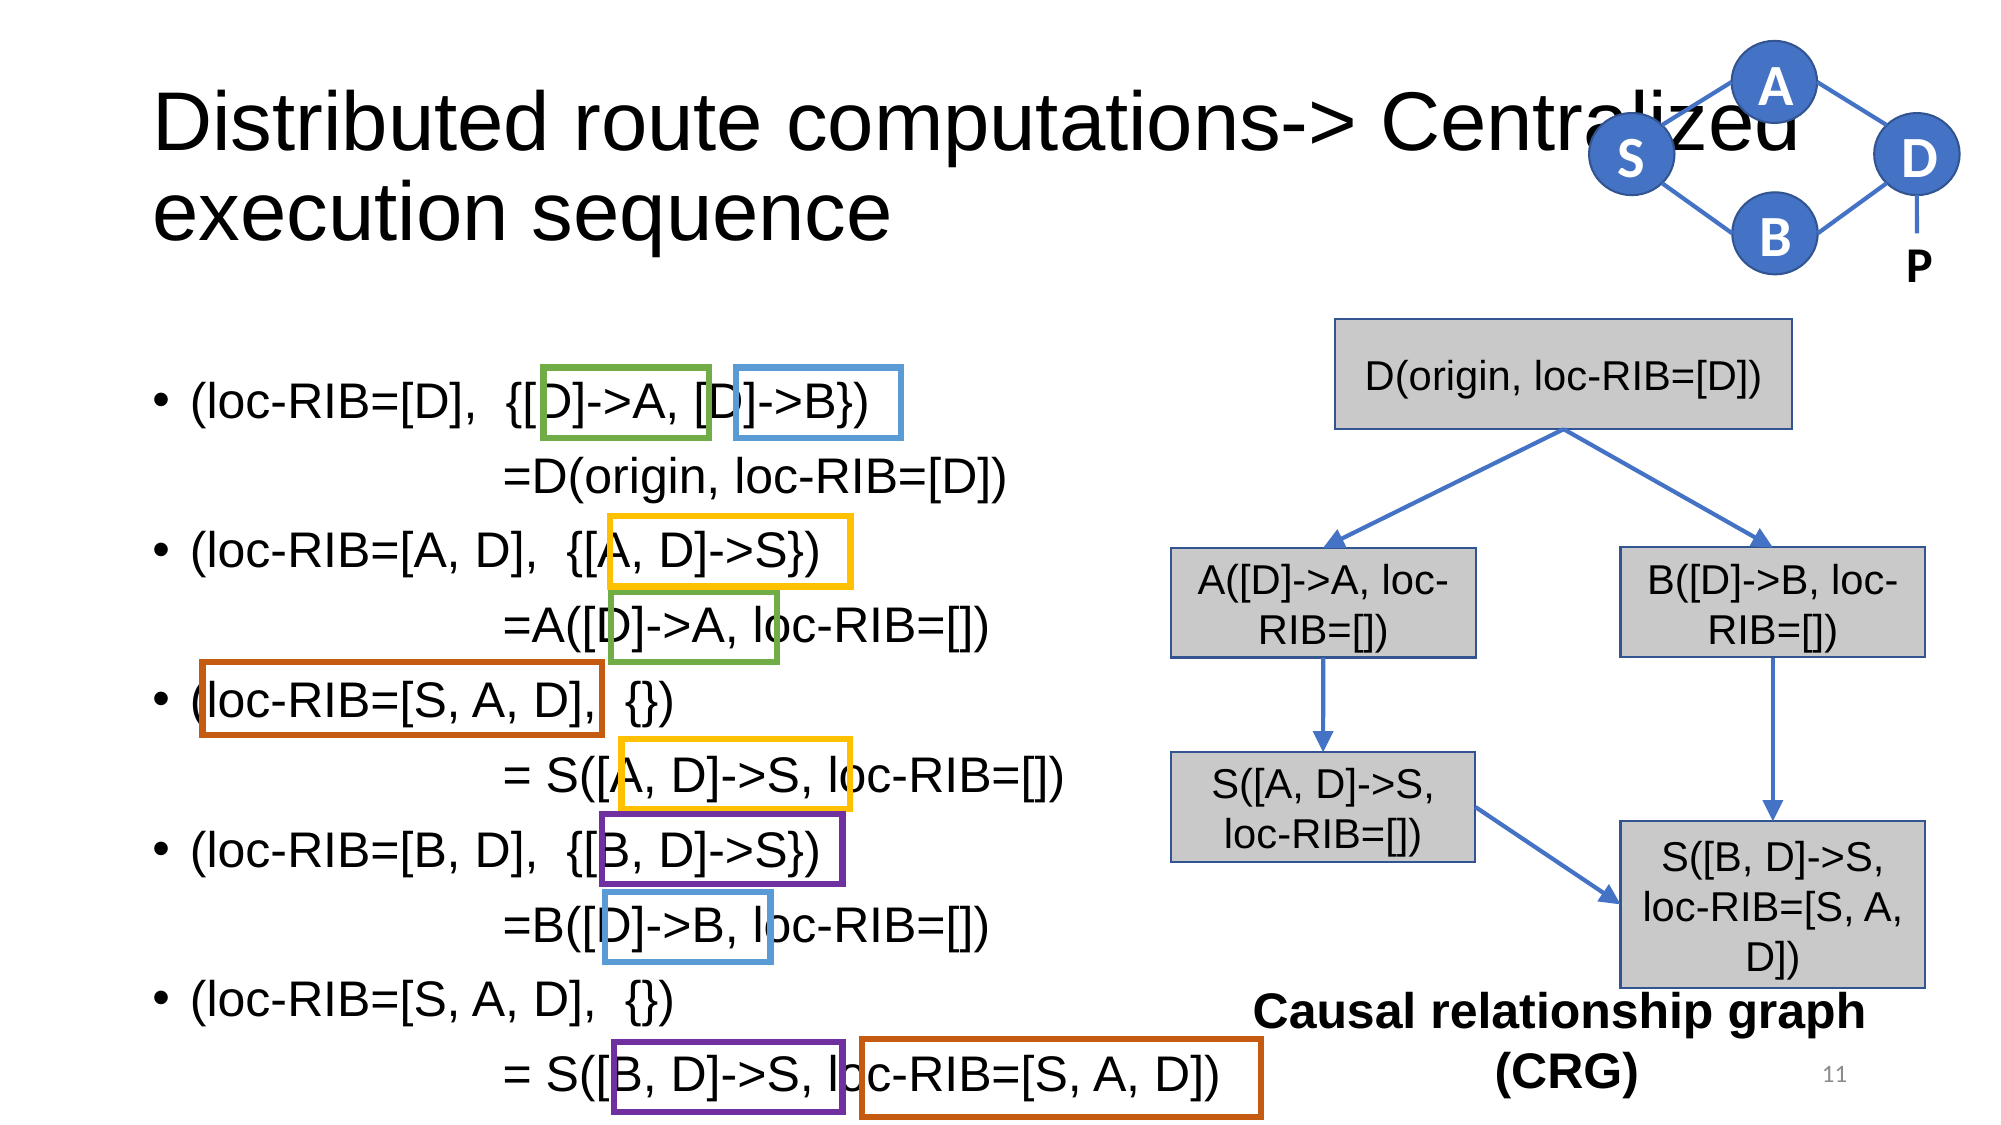

A
S
D
B
P
# Distributed route computations-> Centralized execution sequence
D(origin, loc-RIB=[D])
B([D]->B, loc-RIB=[])
A([D]->A, loc-RIB=[])
S([A, D]->S, loc-RIB=[])
S([B, D]->S, loc-RIB=[S, A, D])

(loc-RIB=[D],  {[D]->A, [D]->B})
                         =D(origin, loc-RIB=[D])
(loc-RIB=[A, D],  {[A, D]->S})
                         =A([D]->A, loc-RIB=[])
(loc-RIB=[S, A, D],  {})
                         = S([A, D]->S, loc-RIB=[])
(loc-RIB=[B, D],  {[B, D]->S})
                         =B([D]->B, loc-RIB=[])
(loc-RIB=[S, A, D],  {})
                         = S([B, D]->S, loc-RIB=[S, A, D])

Causal relationship graph
(CRG)
11